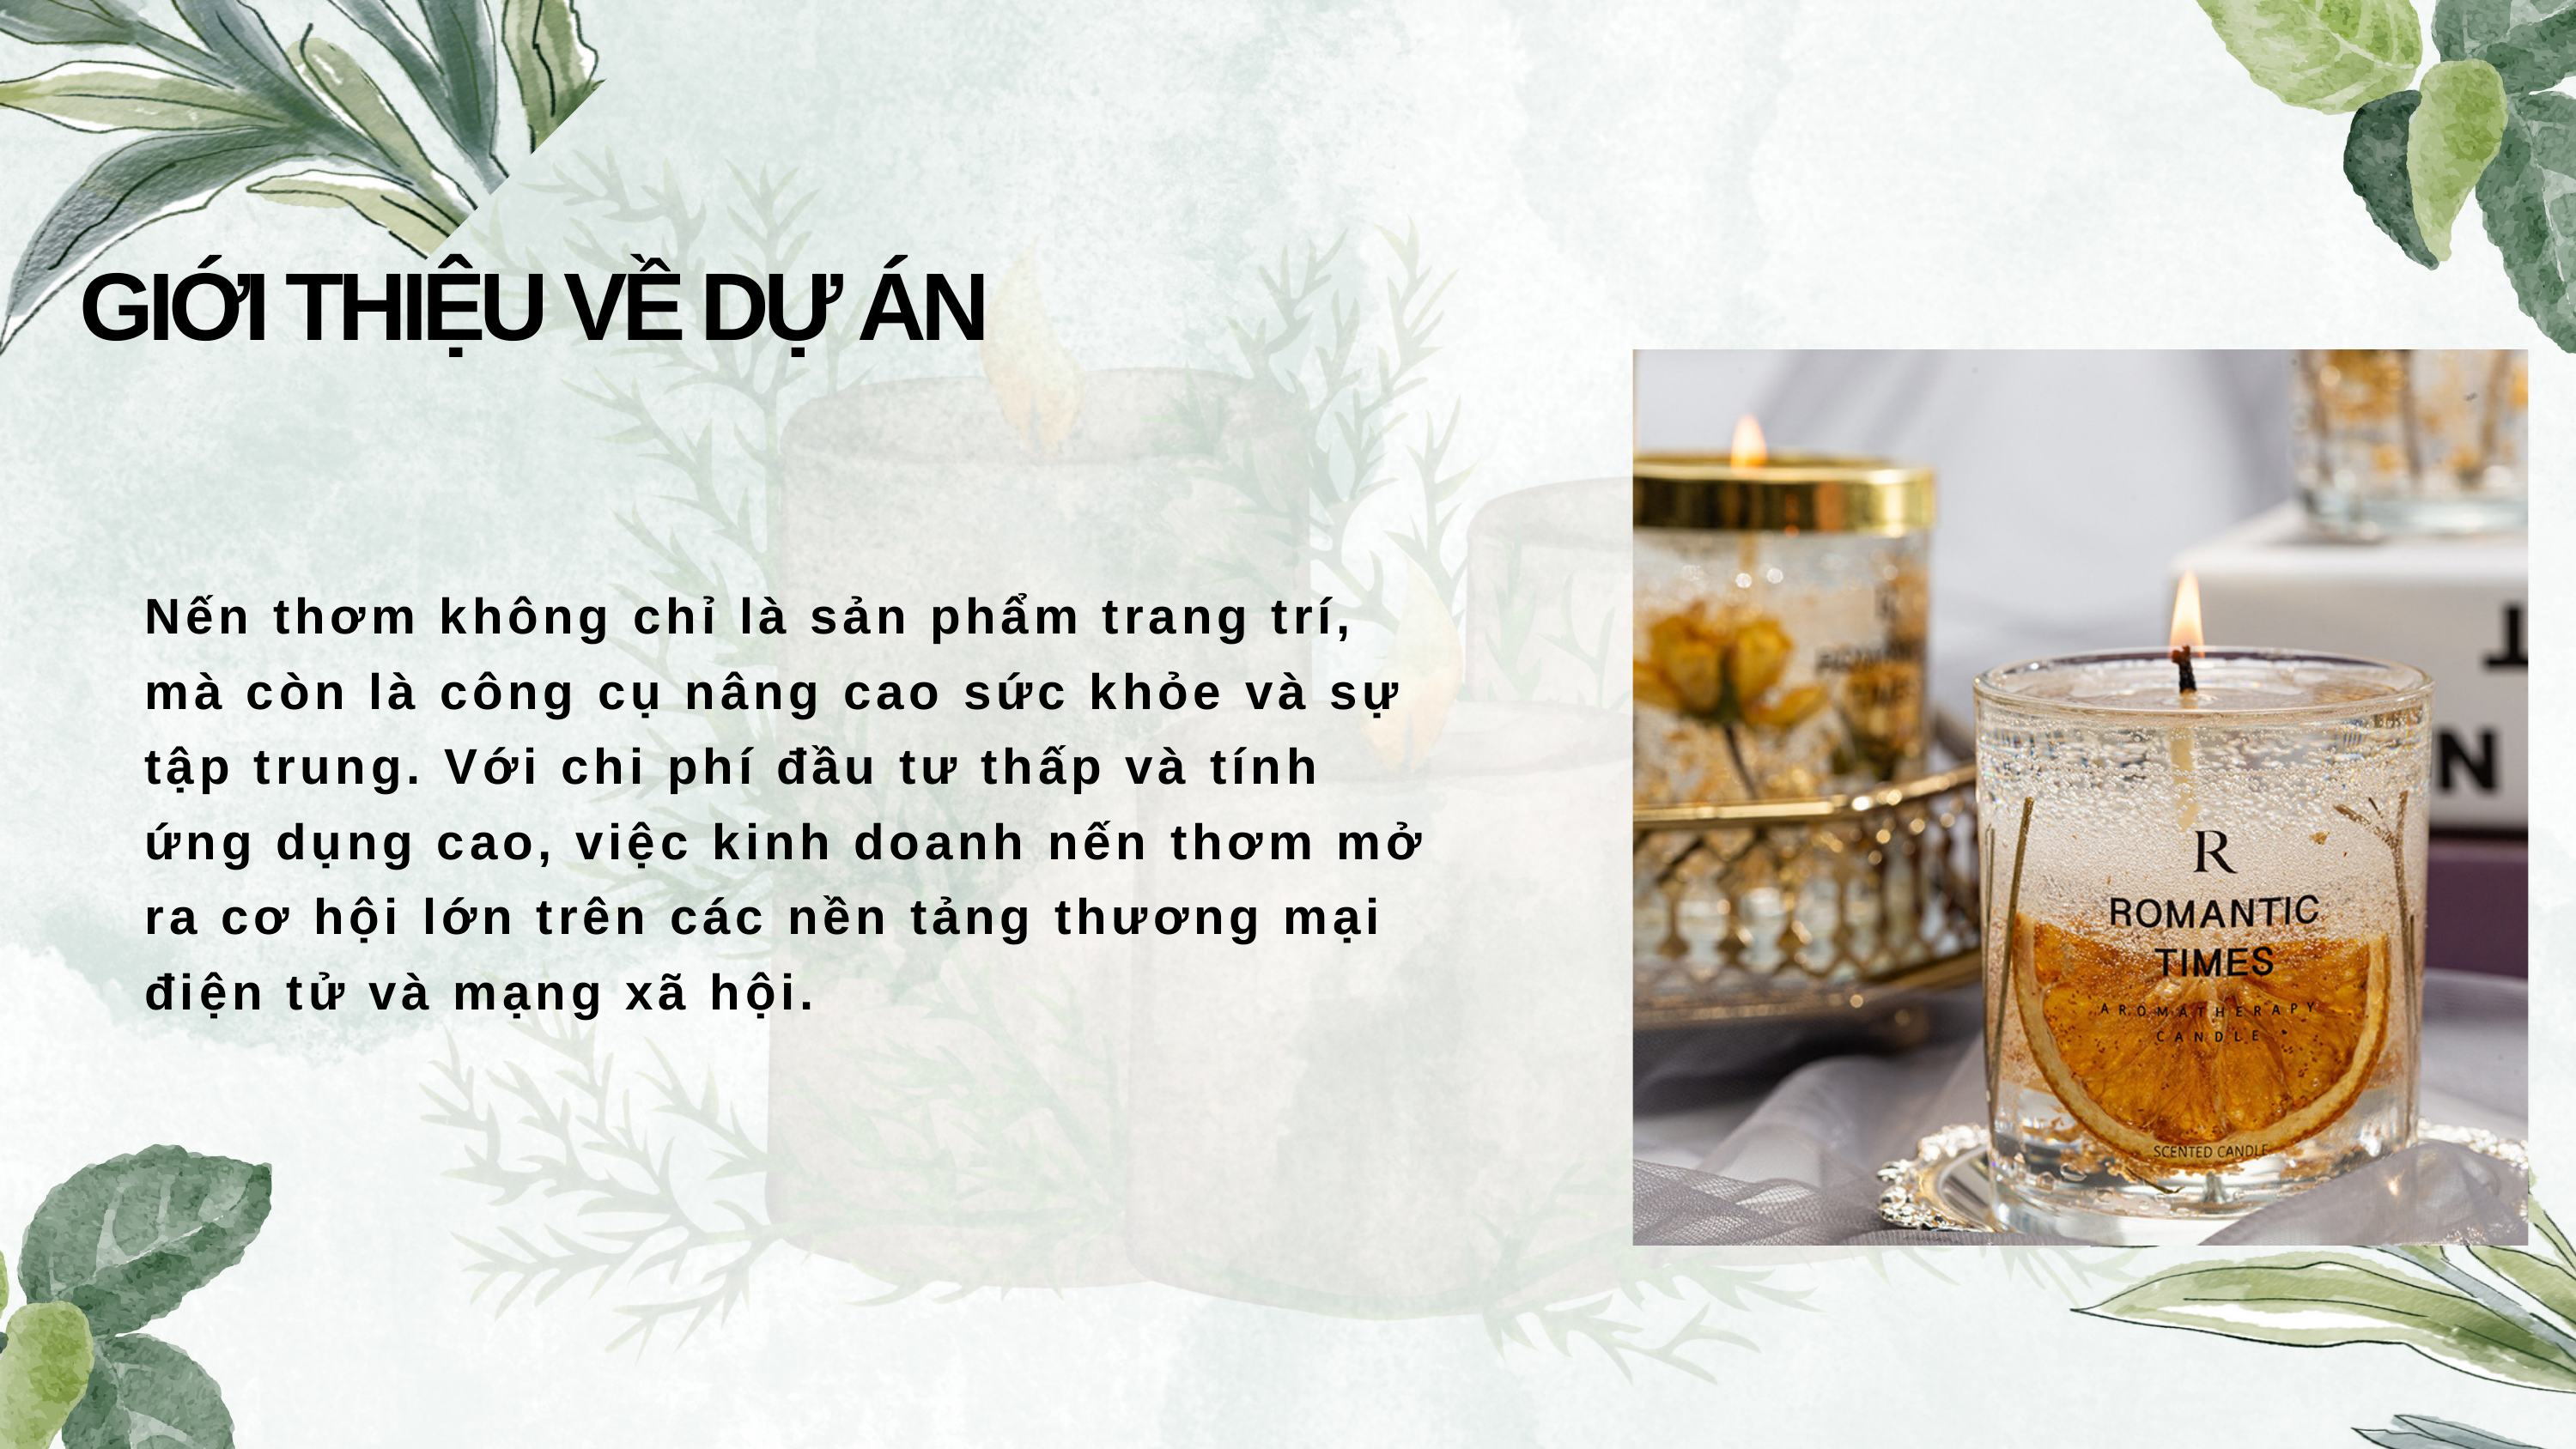

GIỚI THIỆU VỀ DỰ ÁN

Nến thơm không chỉ là sản phẩm trang trí, mà còn là công cụ nâng cao sức khỏe và sự tập trung. Với chi phí đầu tư thấp và tính ứng dụng cao, việc kinh doanh nến thơm mở ra cơ hội lớn trên các nền tảng thương mại điện tử và mạng xã hội.